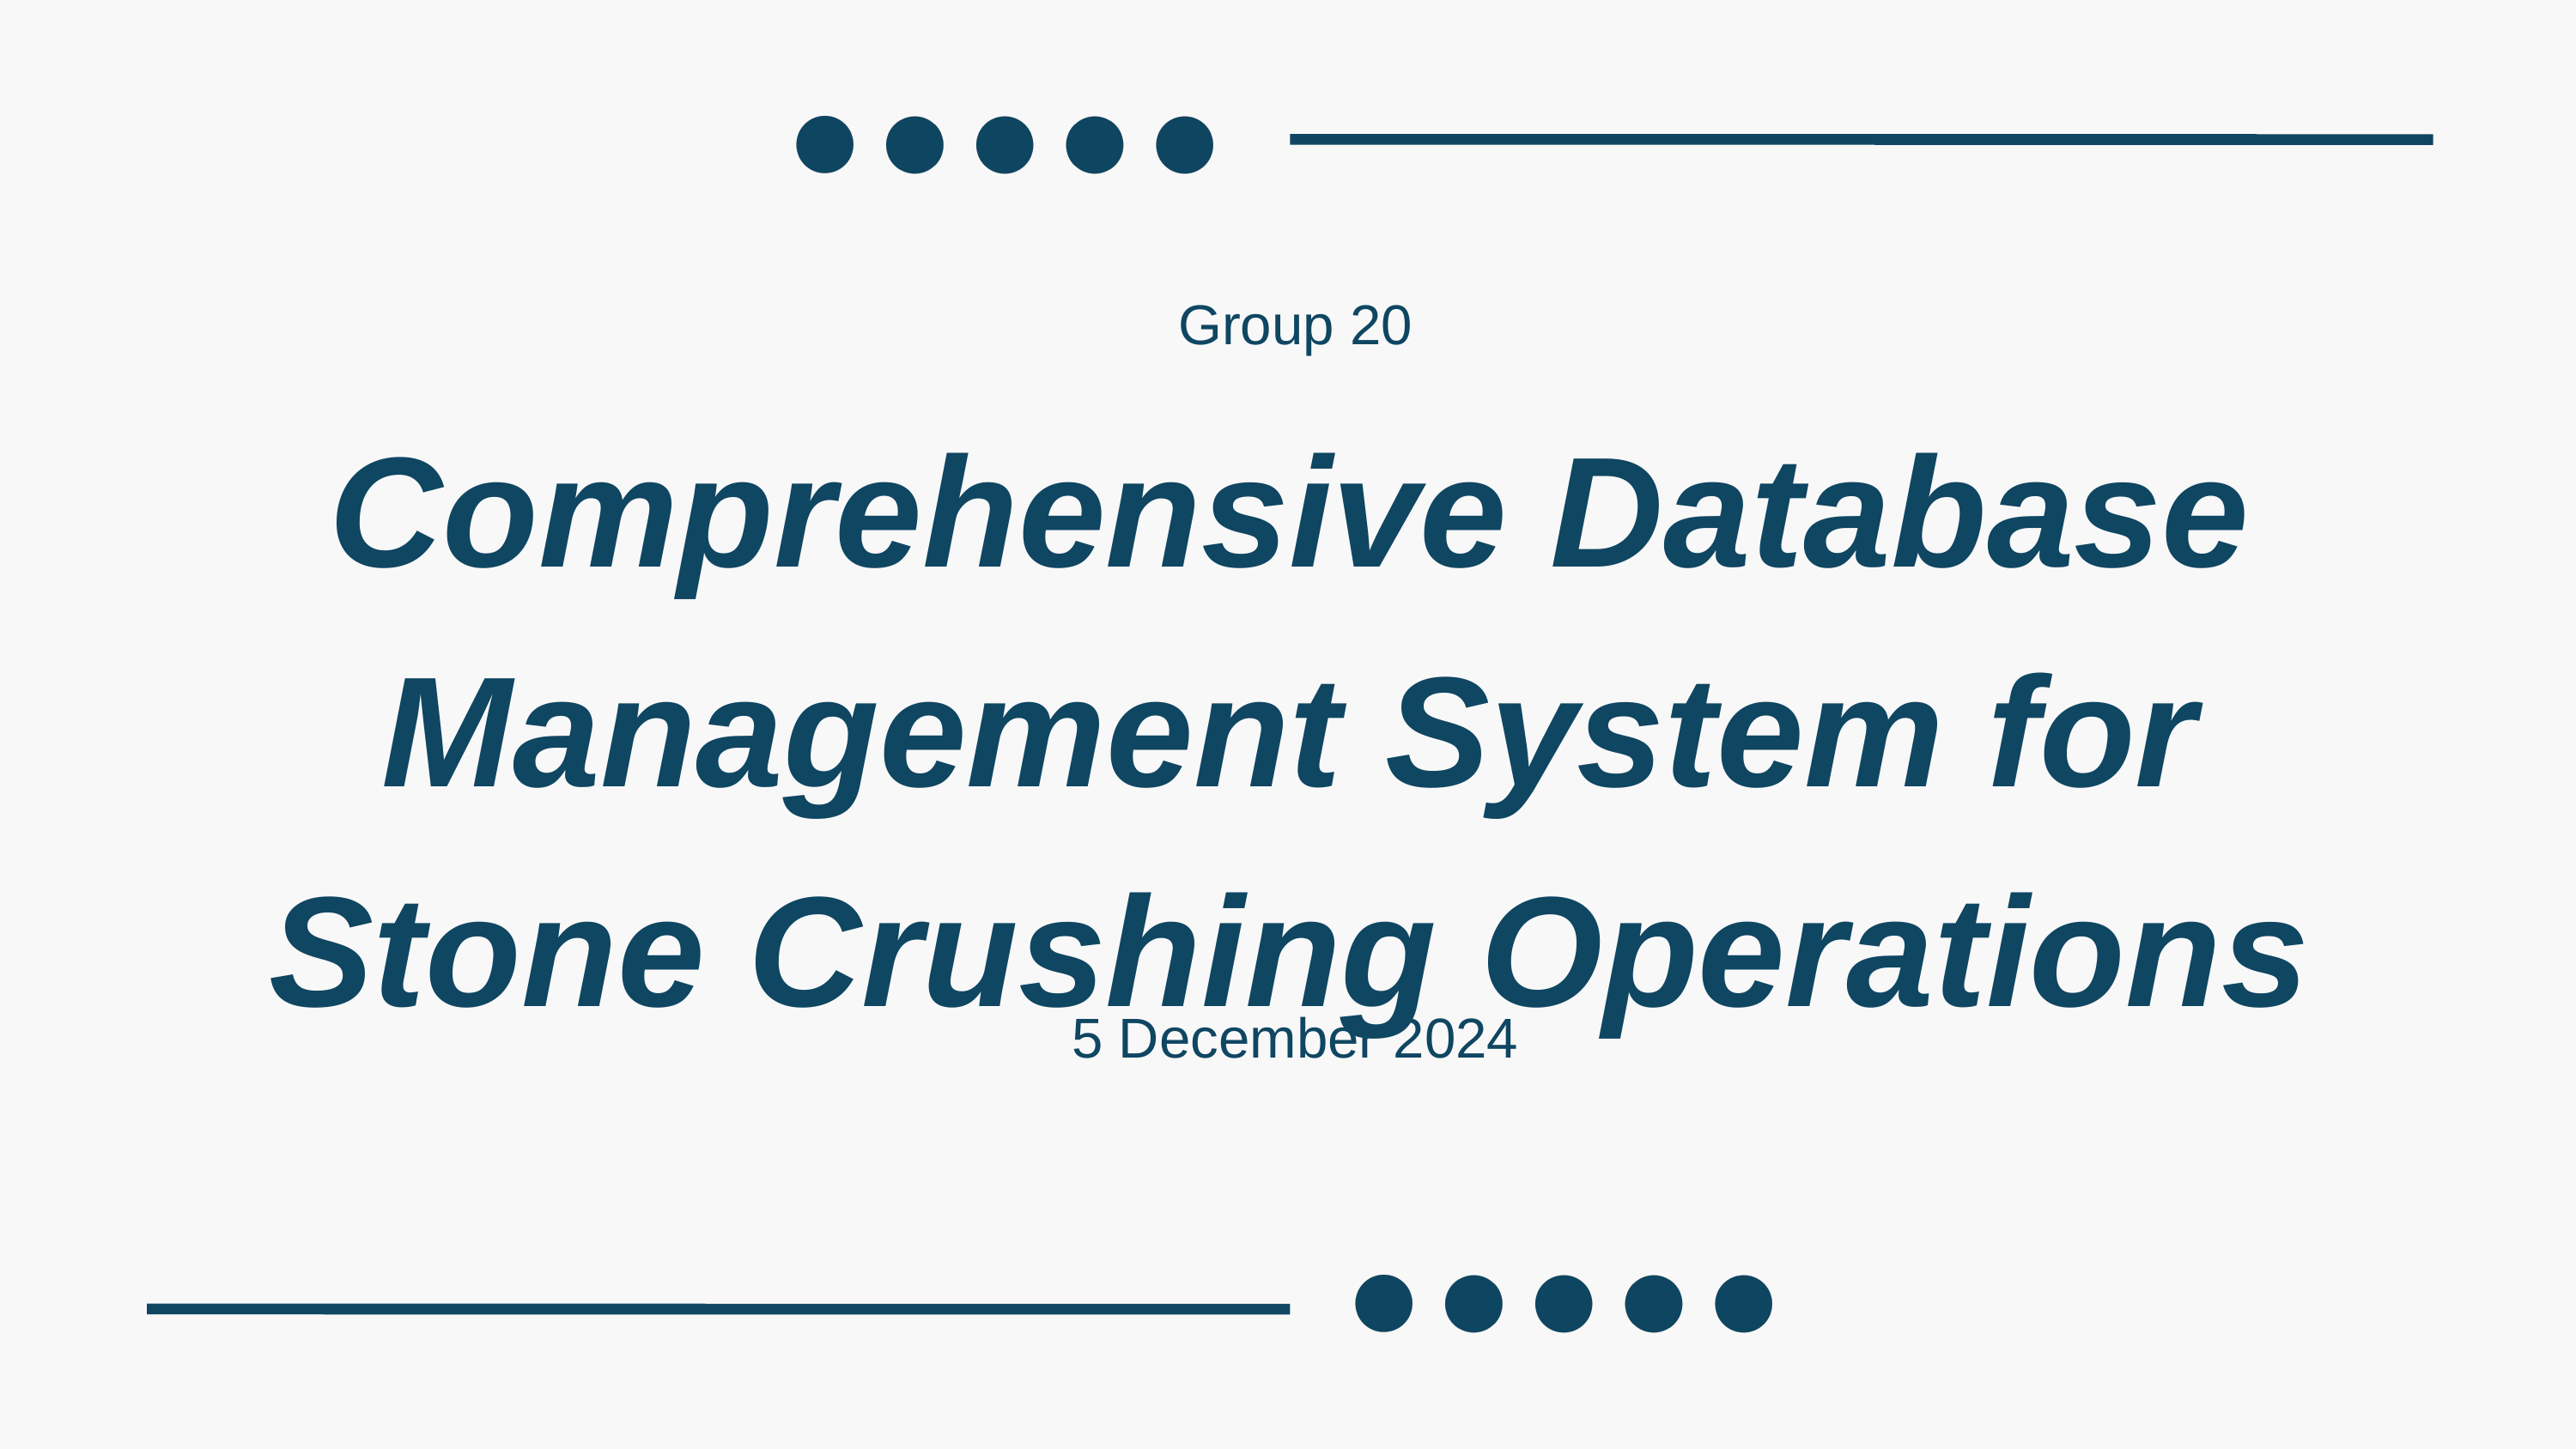

Group 20
Comprehensive Database Management System for Stone Crushing Operations

 5 December 2024